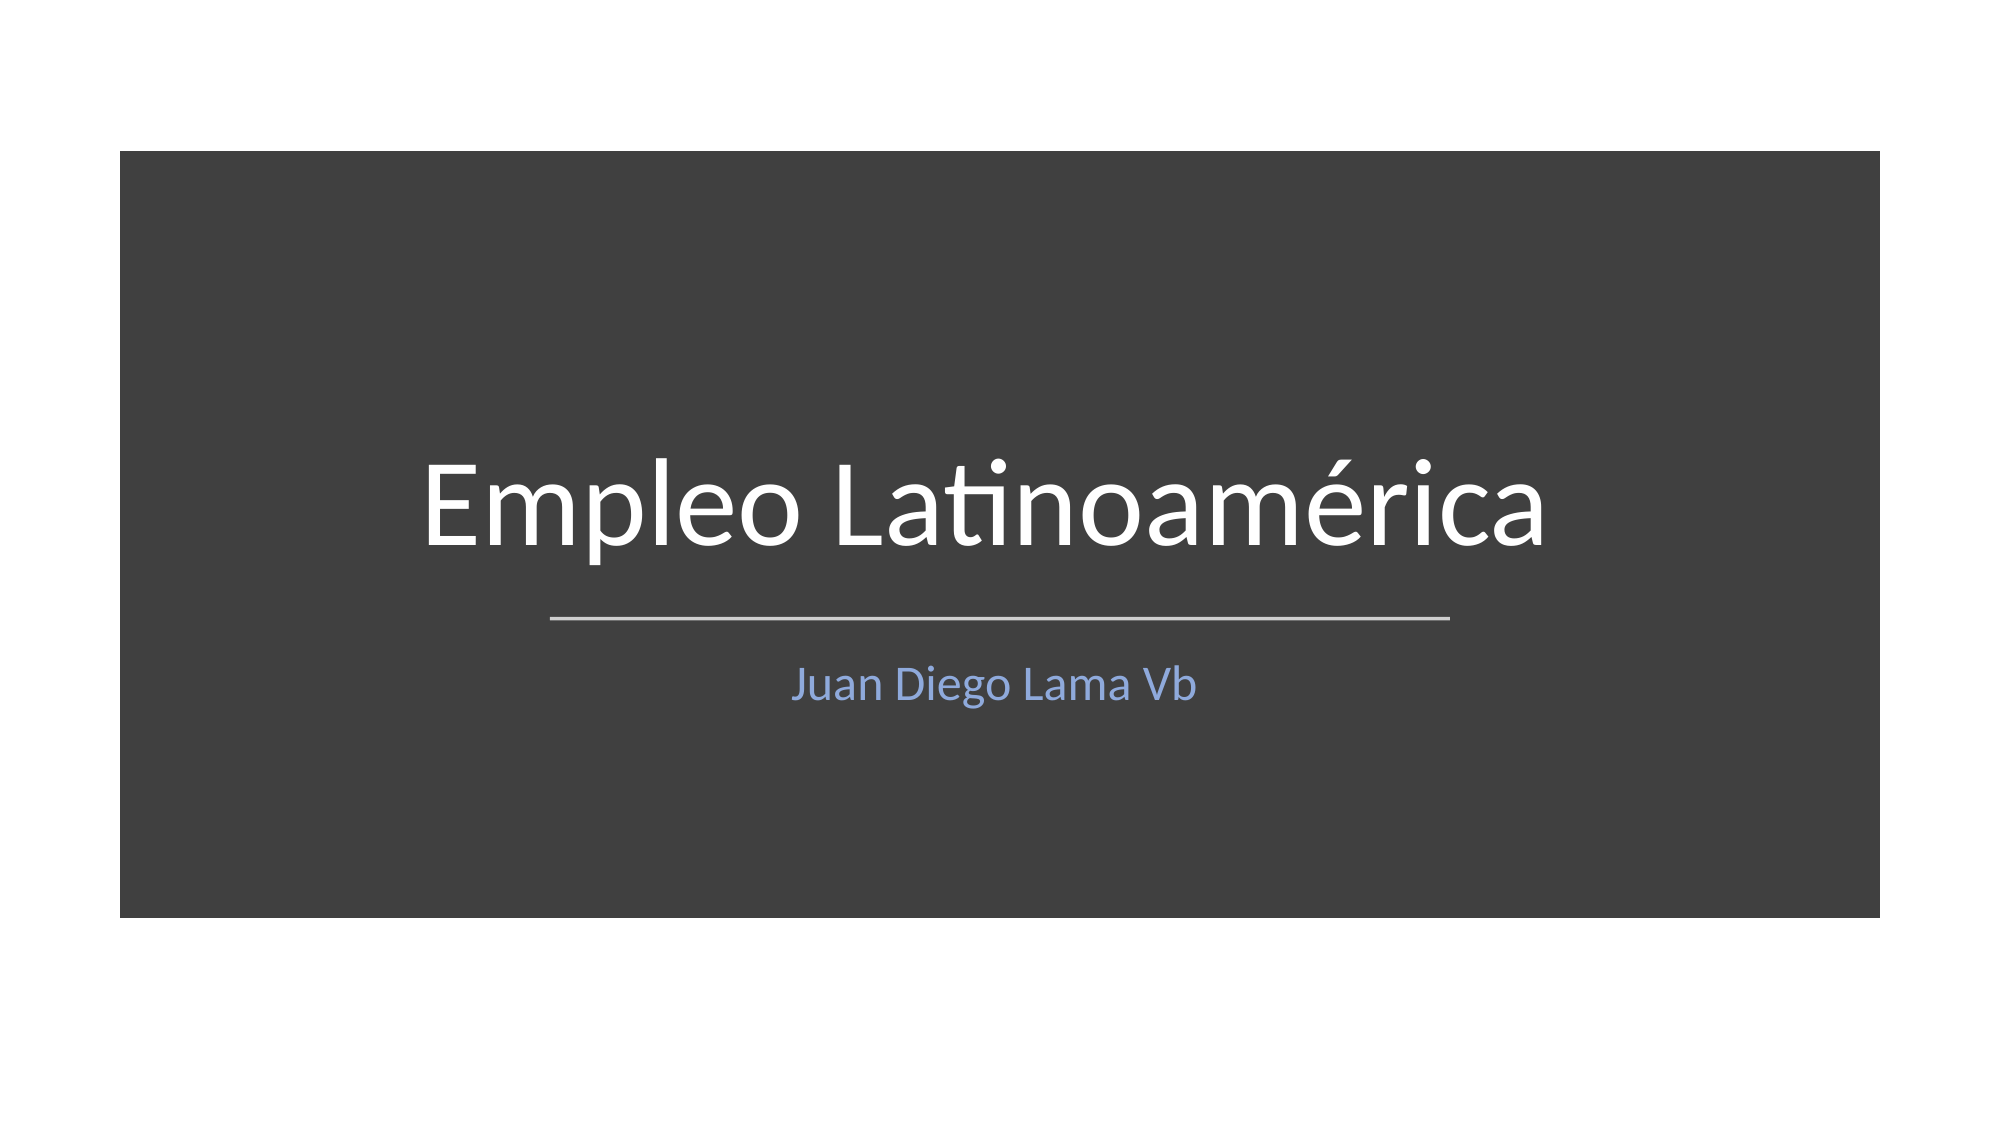

# Empleo Latinoamérica
Juan Diego Lama Vb